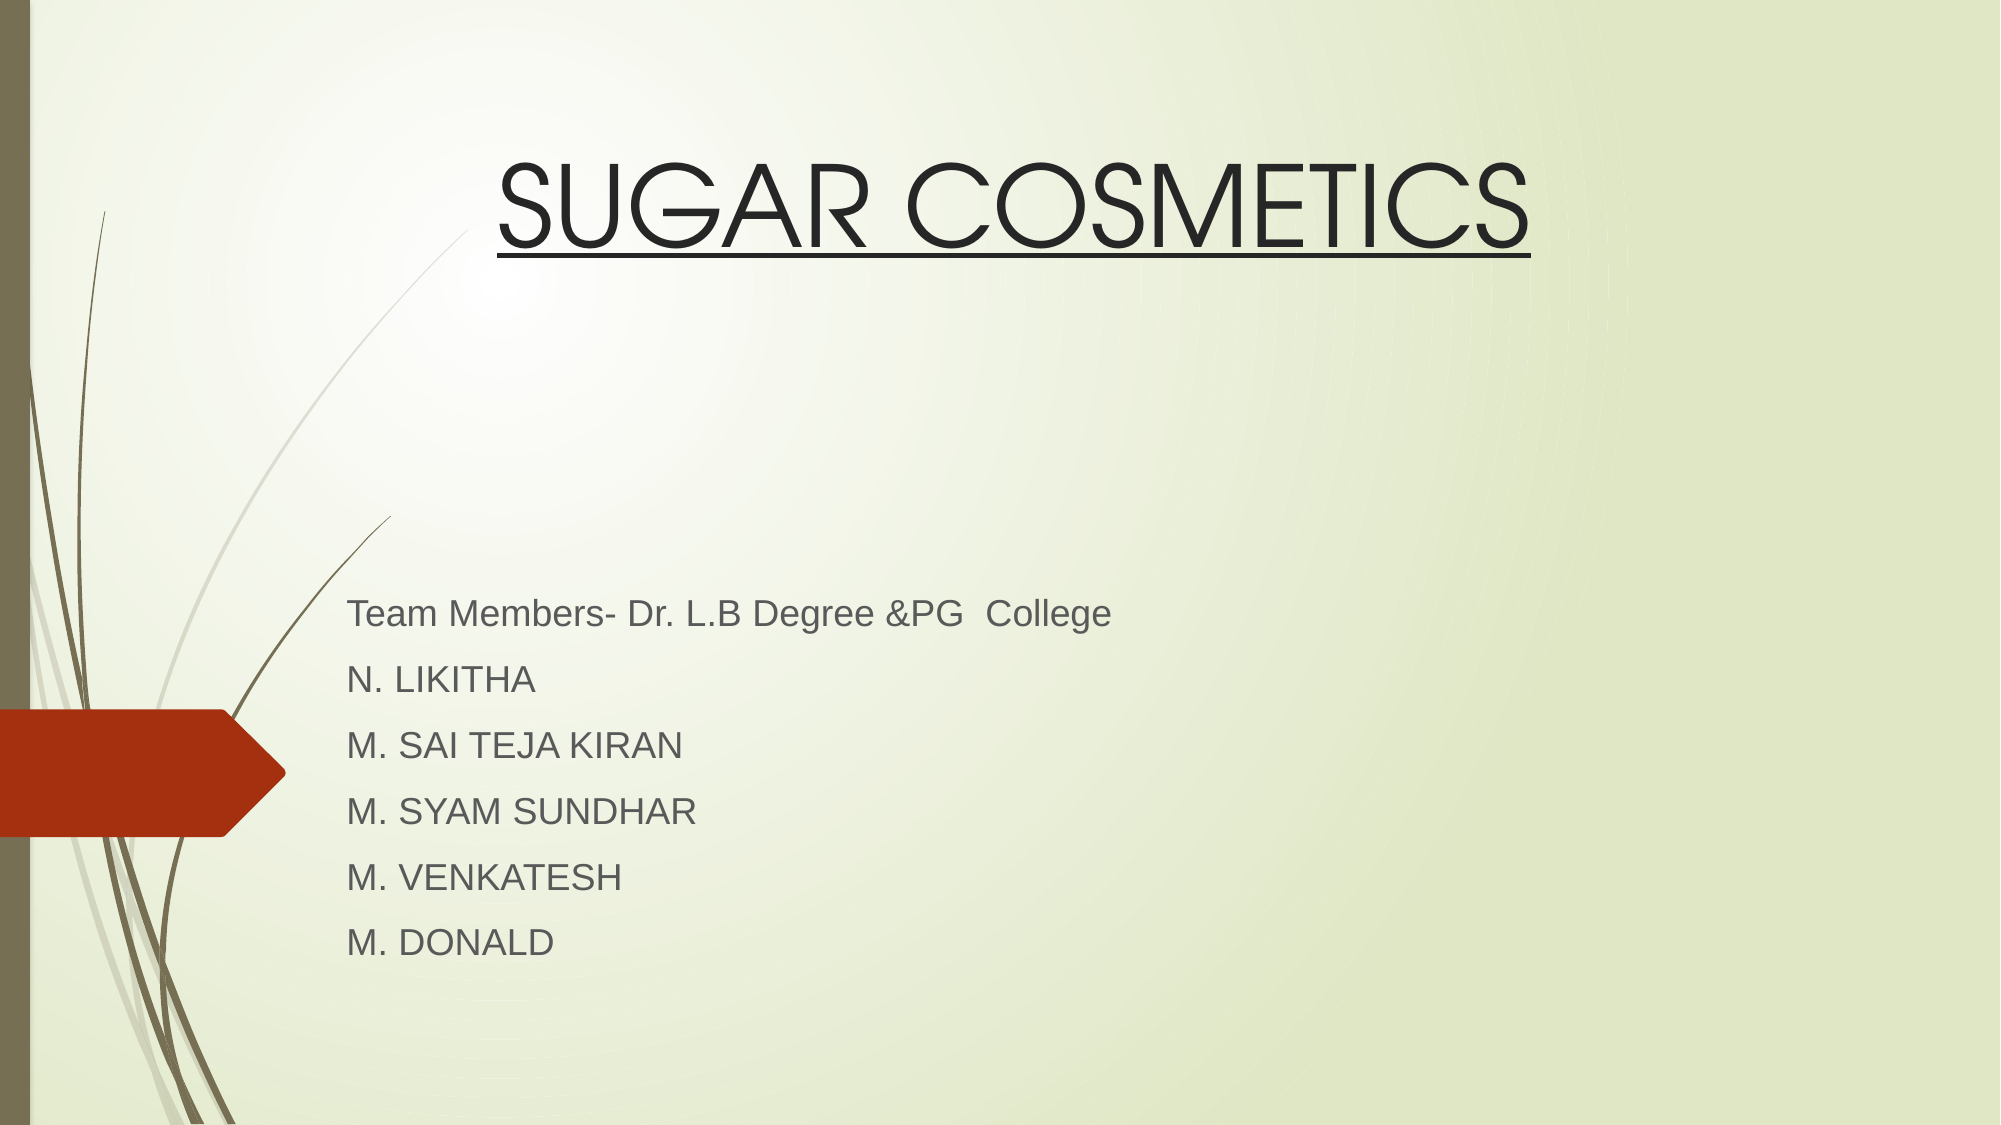

# SUGAR COSMETICS
Team Members- Dr. L.B Degree &PG  College
N. LIKITHA
M. SAI TEJA KIRAN
M. SYAM SUNDHAR
M. VENKATESH
M. DONALD